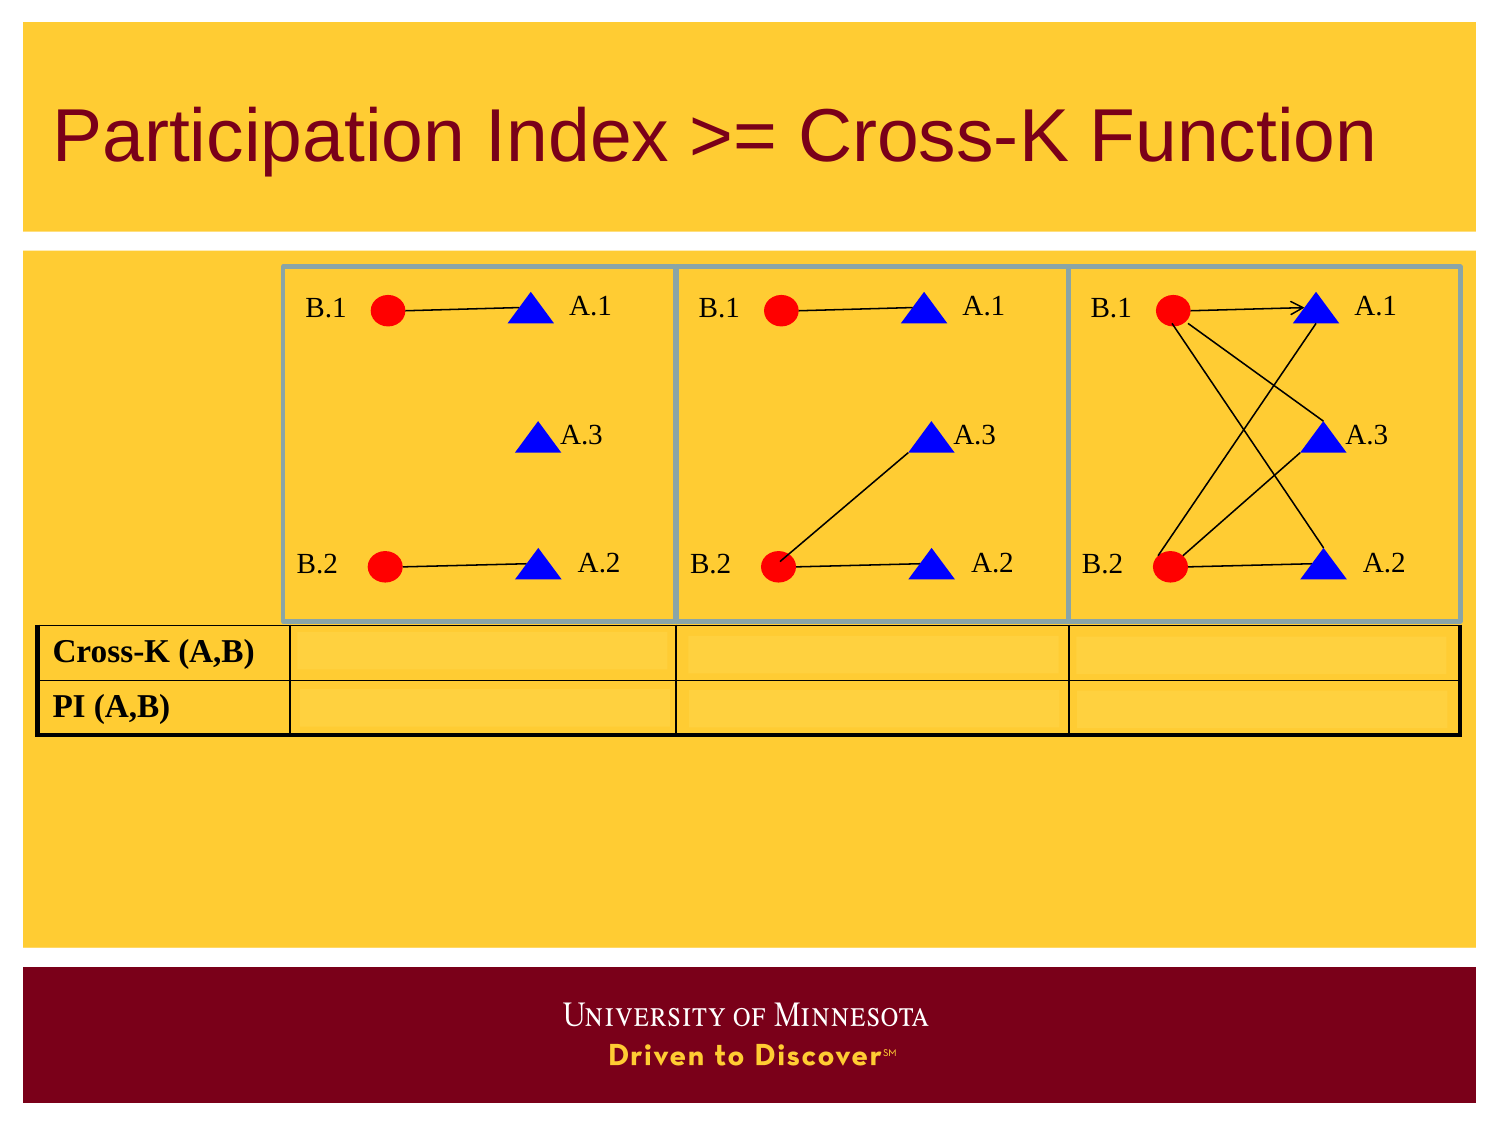

Participation Index >= Cross-K Function

A.1
B.1

A.3

A.2
B.2

A.1
B.1

A.3

A.2
B.2

A.1
B.1

A.3

A.2
B.2

| Cross-K (A,B) | 2/6 = 0.33 | 3/6 = 0.5 | 6/6 = 1 |
| --- | --- | --- | --- |
| PI (A,B) | 2/3 = 0.66 | 1 | 1 |